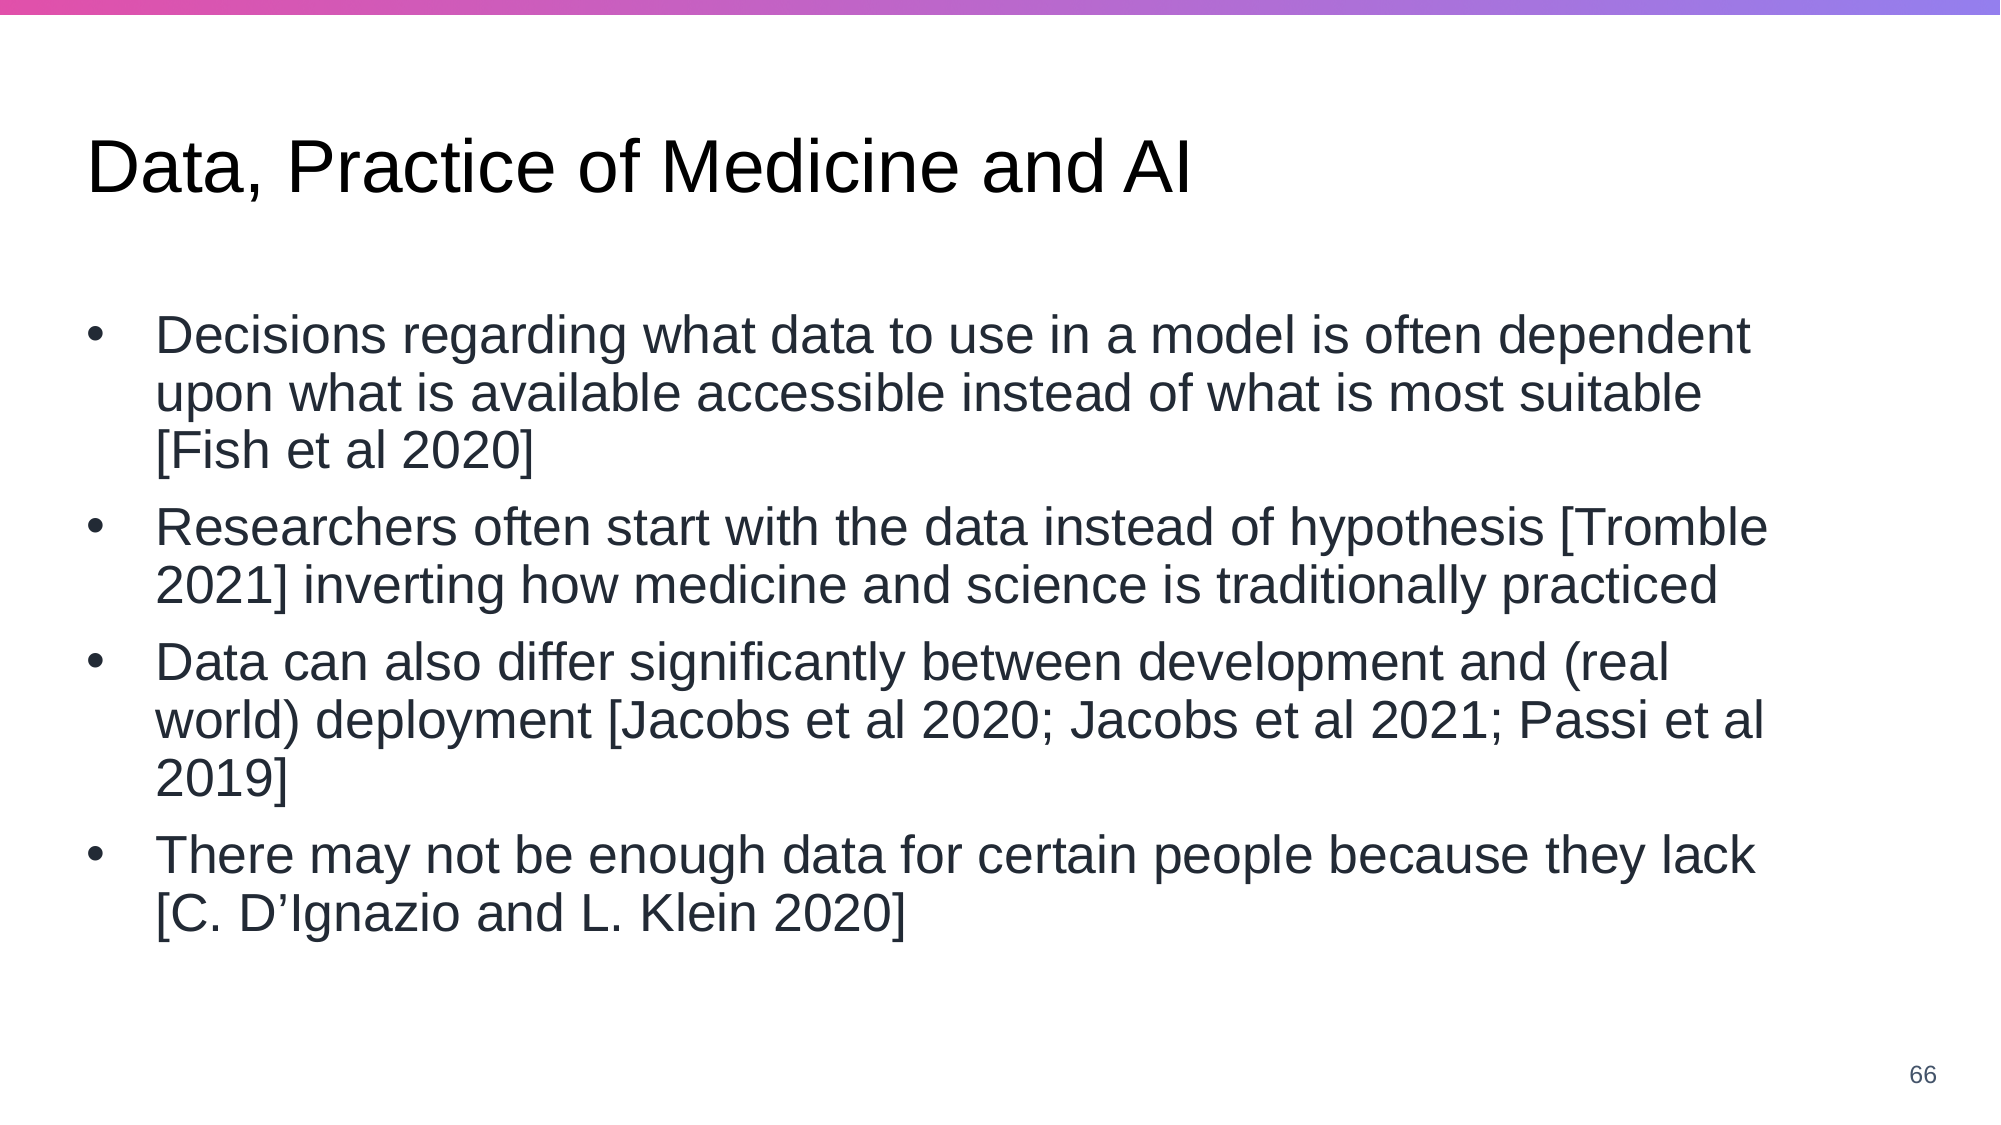

# Data, Practice of Medicine and AI
Decisions regarding what data to use in a model is often dependent upon what is available accessible instead of what is most suitable [Fish et al 2020]
Researchers often start with the data instead of hypothesis [Tromble 2021] inverting how medicine and science is traditionally practiced
Data can also differ significantly between development and (real world) deployment [Jacobs et al 2020; Jacobs et al 2021; Passi et al 2019]
There may not be enough data for certain people because they lack [C. D’Ignazio and L. Klein 2020]